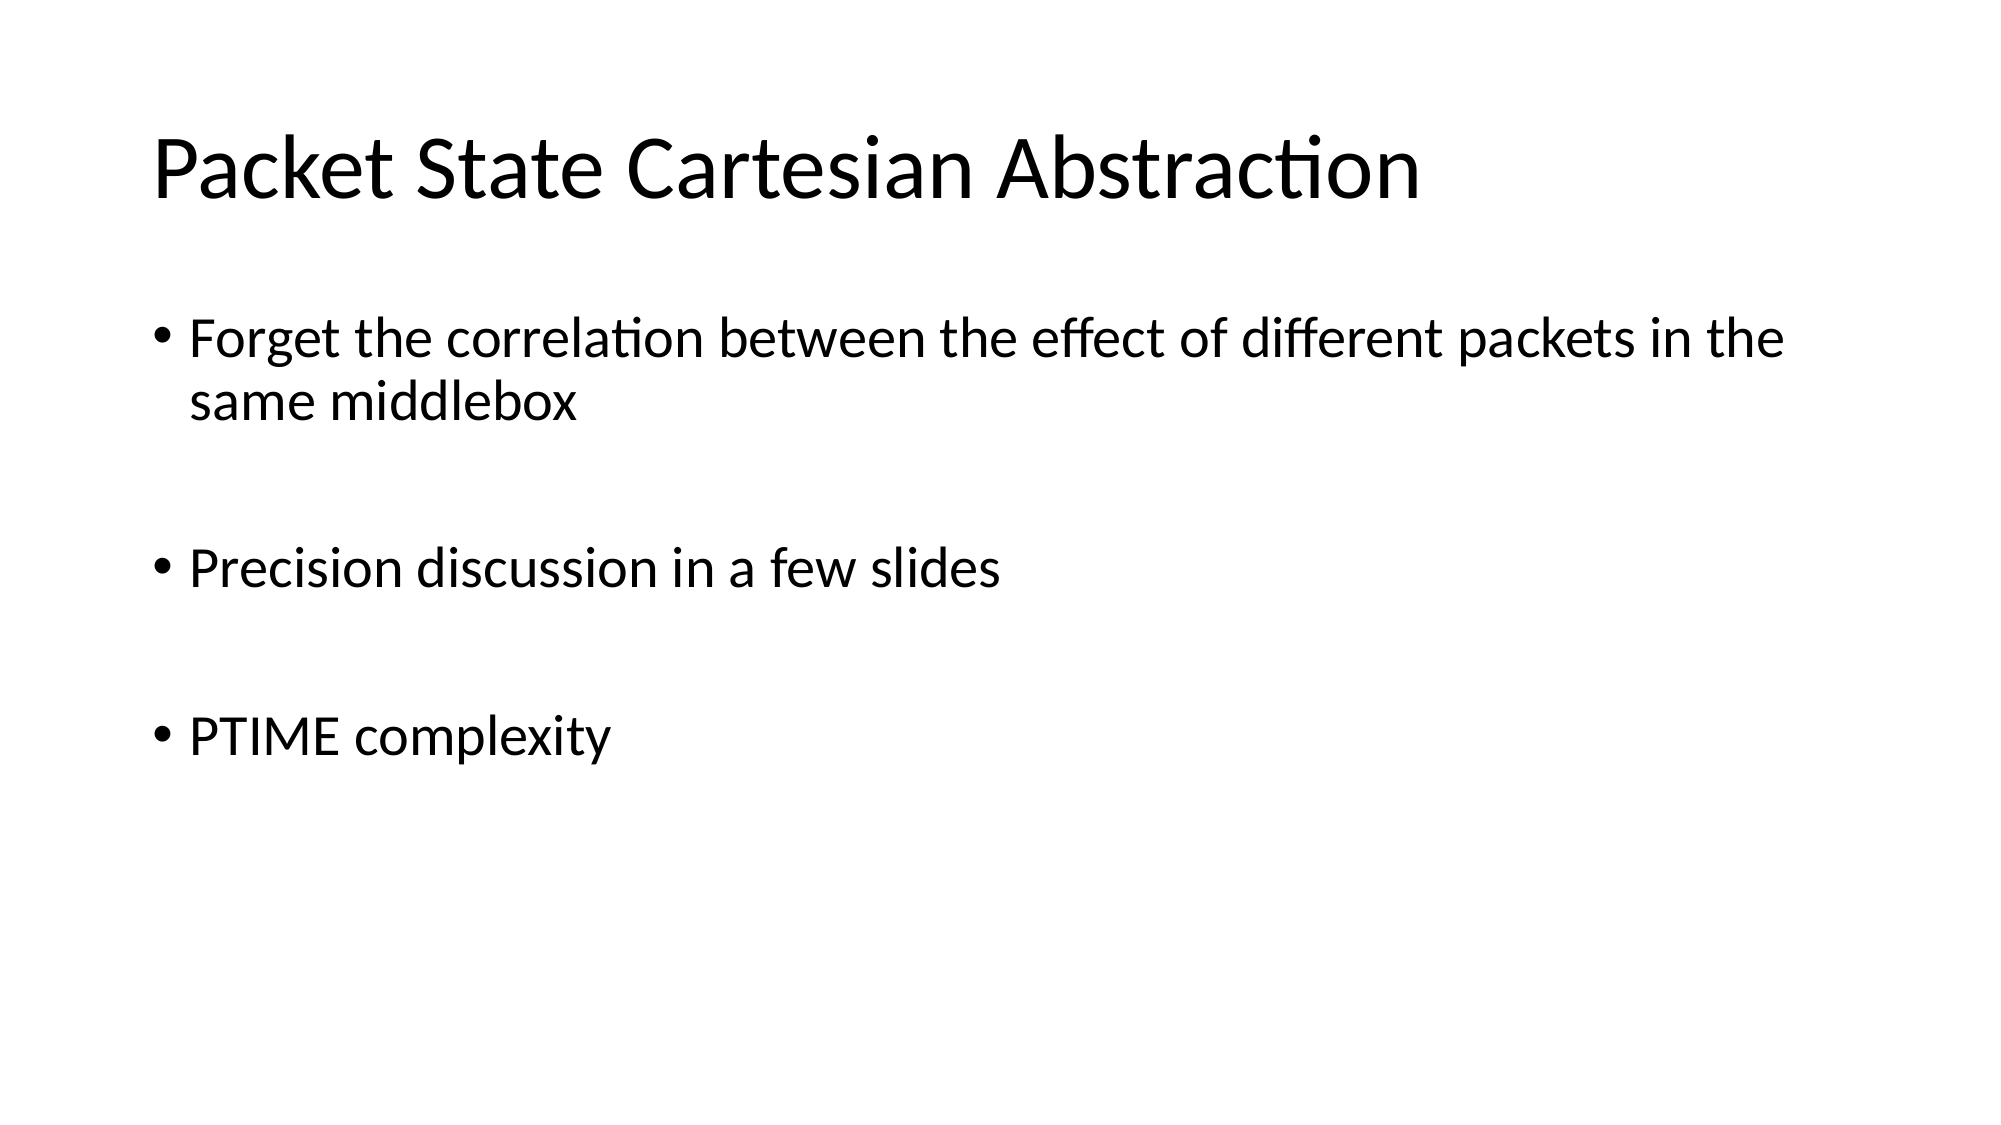

# Packet State Cartesian Abstraction
Forget the correlation between the effect of different packets in the same middlebox

Precision discussion in a few slides

PTIME complexity